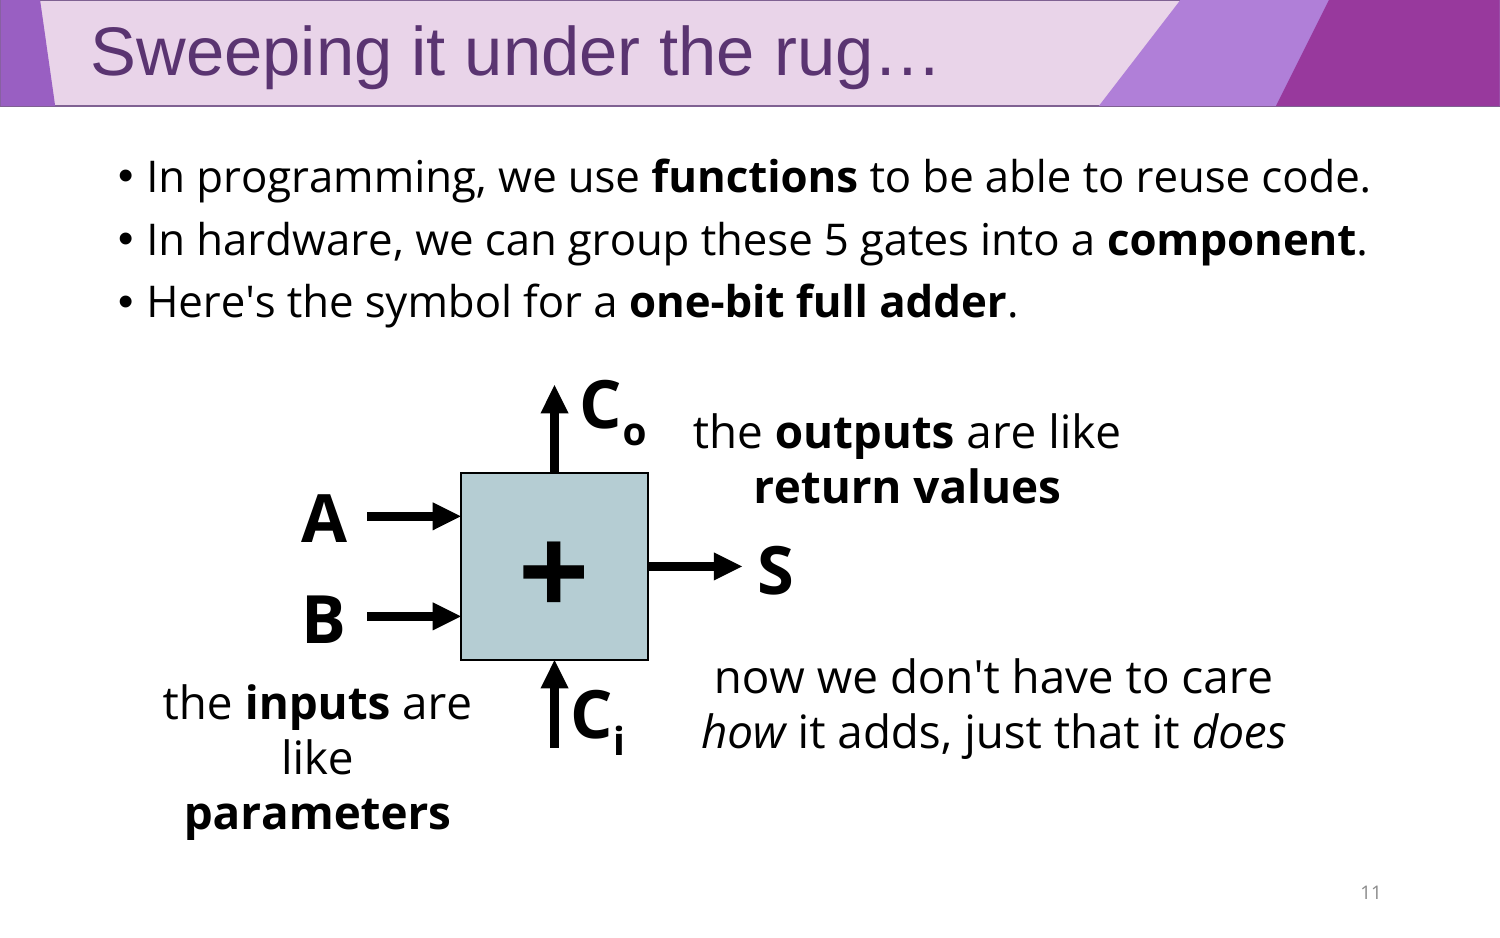

# Sweeping it under the rug…
In programming, we use functions to be able to reuse code.
In hardware, we can group these 5 gates into a component.
Here's the symbol for a one-bit full adder.

Co
A
+
S
B
Ci
the outputs are like return values
now we don't have to care how it adds, just that it does
the inputs are like parameters
11